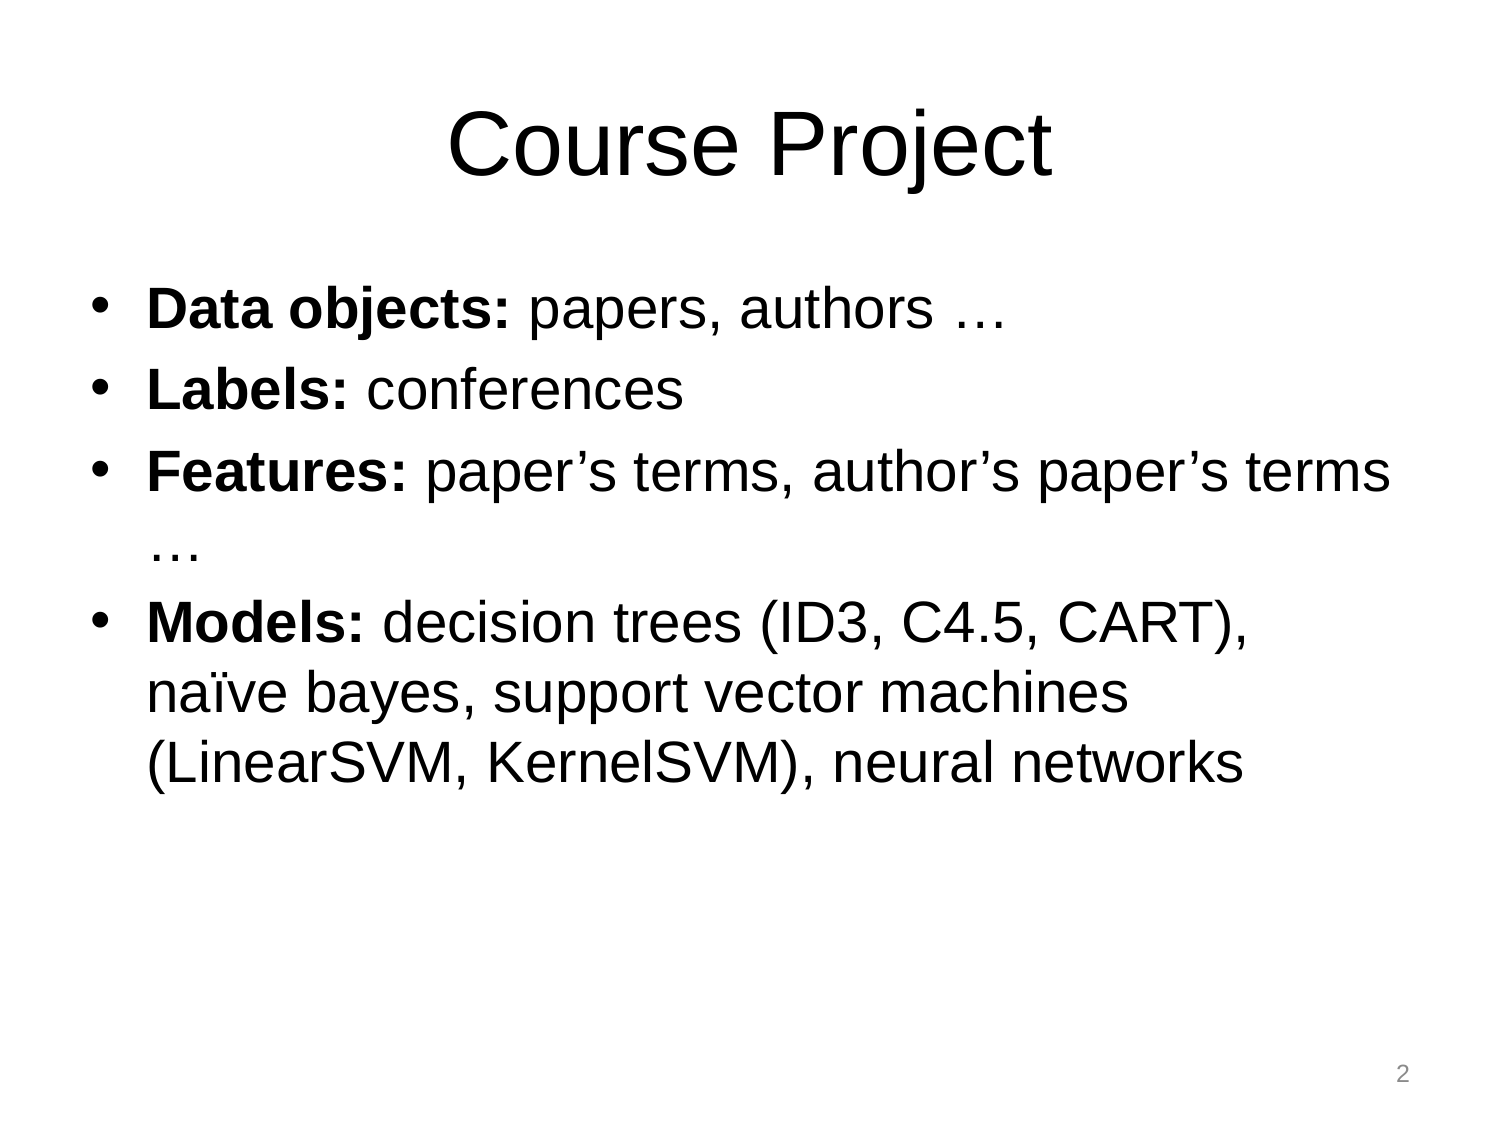

# Course Project
Data objects: papers, authors …
Labels: conferences
Features: paper’s terms, author’s paper’s terms …
Models: decision trees (ID3, C4.5, CART), naïve bayes, support vector machines (LinearSVM, KernelSVM), neural networks
2